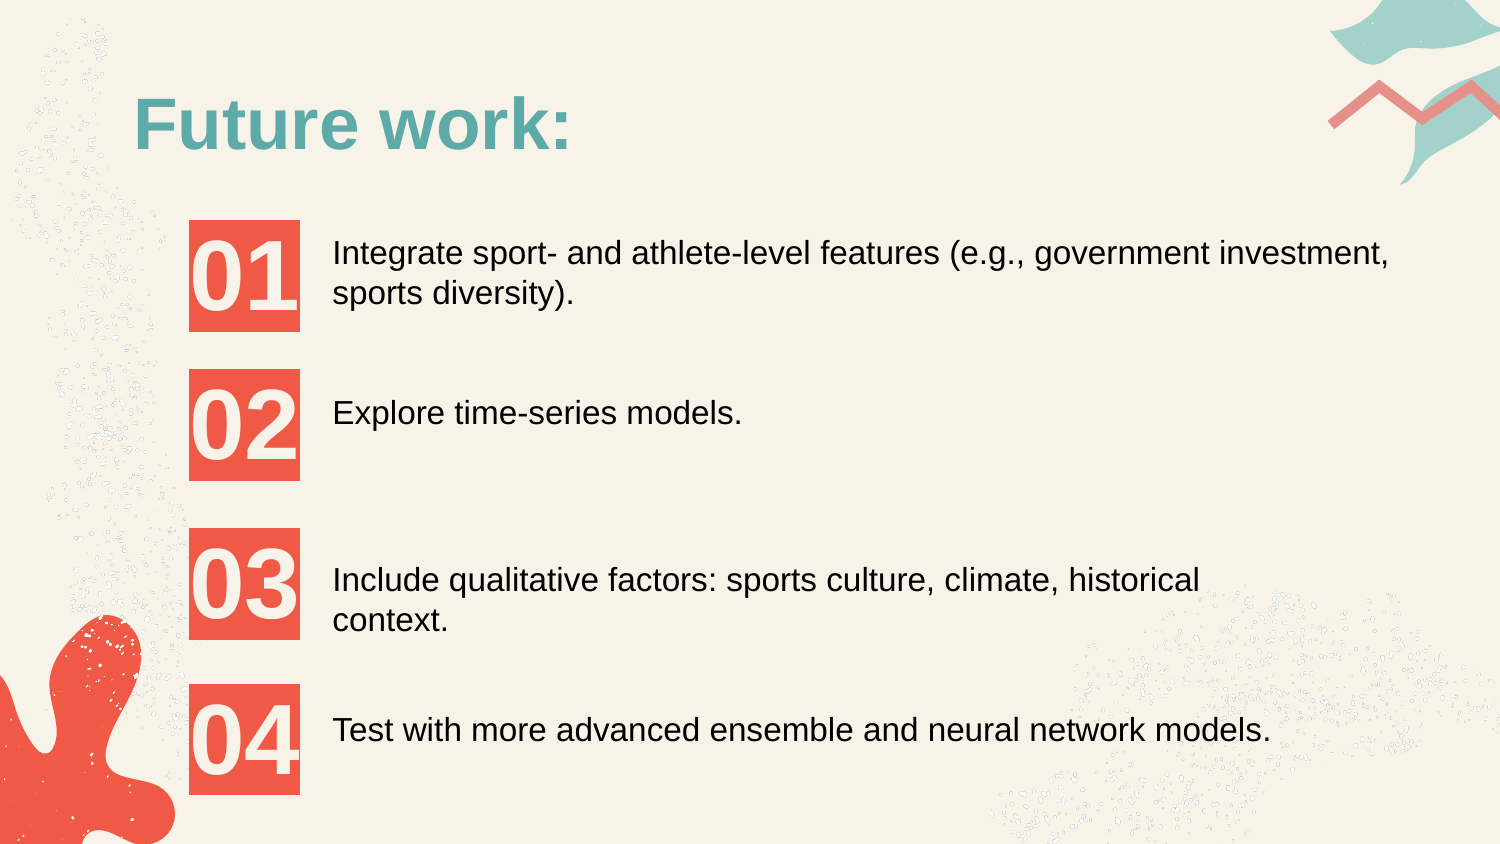

Include qualitative factors: sports culture, climate, historical context.

# Future work:
01
Integrate sport- and athlete-level features (e.g., government investment, sports diversity).
02
Explore time-series models.
03
Include qualitative factors: sports culture, climate, historical context.
04
Test with more advanced ensemble and neural network models.